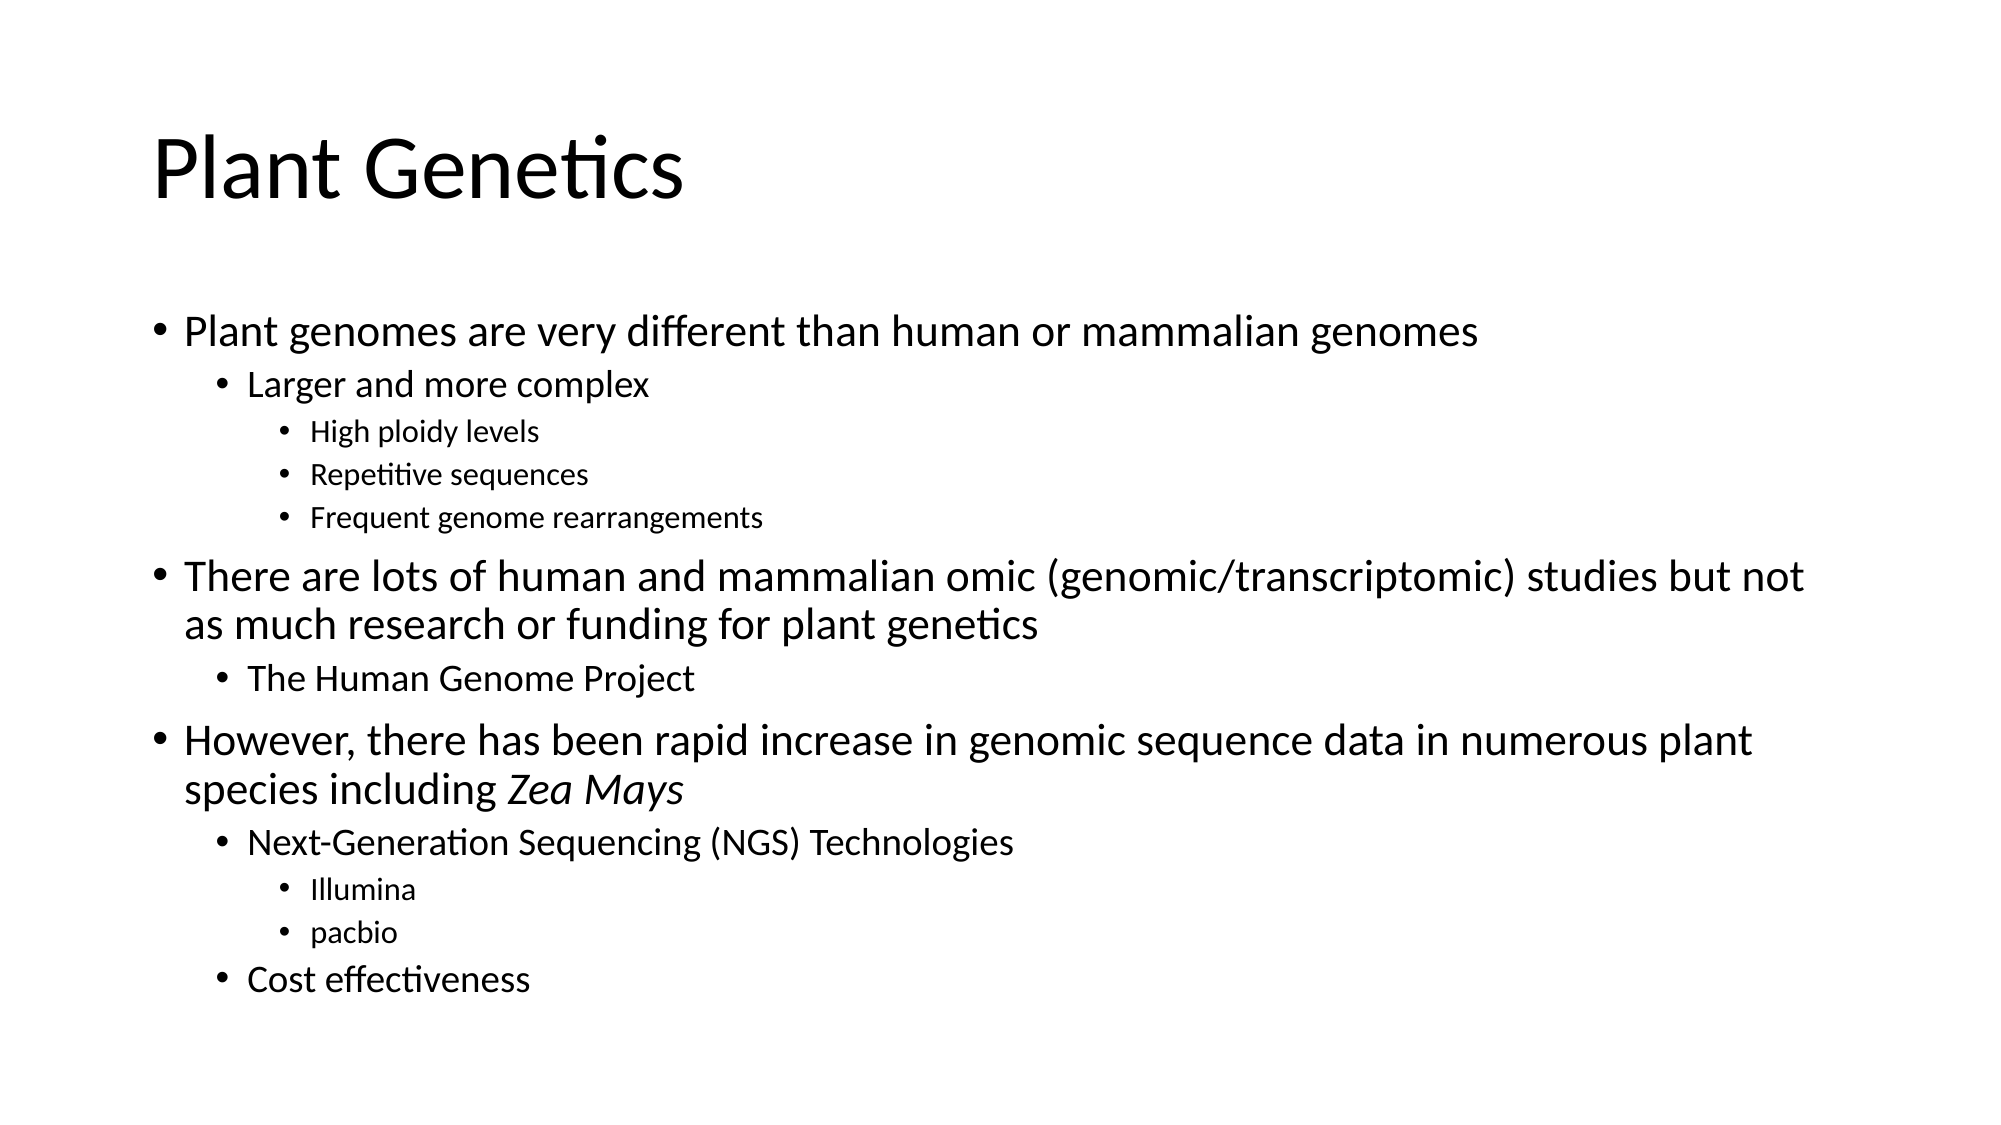

# Plant Genetics
Plant genomes are very different than human or mammalian genomes
Larger and more complex
High ploidy levels
Repetitive sequences
Frequent genome rearrangements
There are lots of human and mammalian omic (genomic/transcriptomic) studies but not as much research or funding for plant genetics
The Human Genome Project
However, there has been rapid increase in genomic sequence data in numerous plant species including Zea Mays
Next-Generation Sequencing (NGS) Technologies
Illumina
pacbio
Cost effectiveness